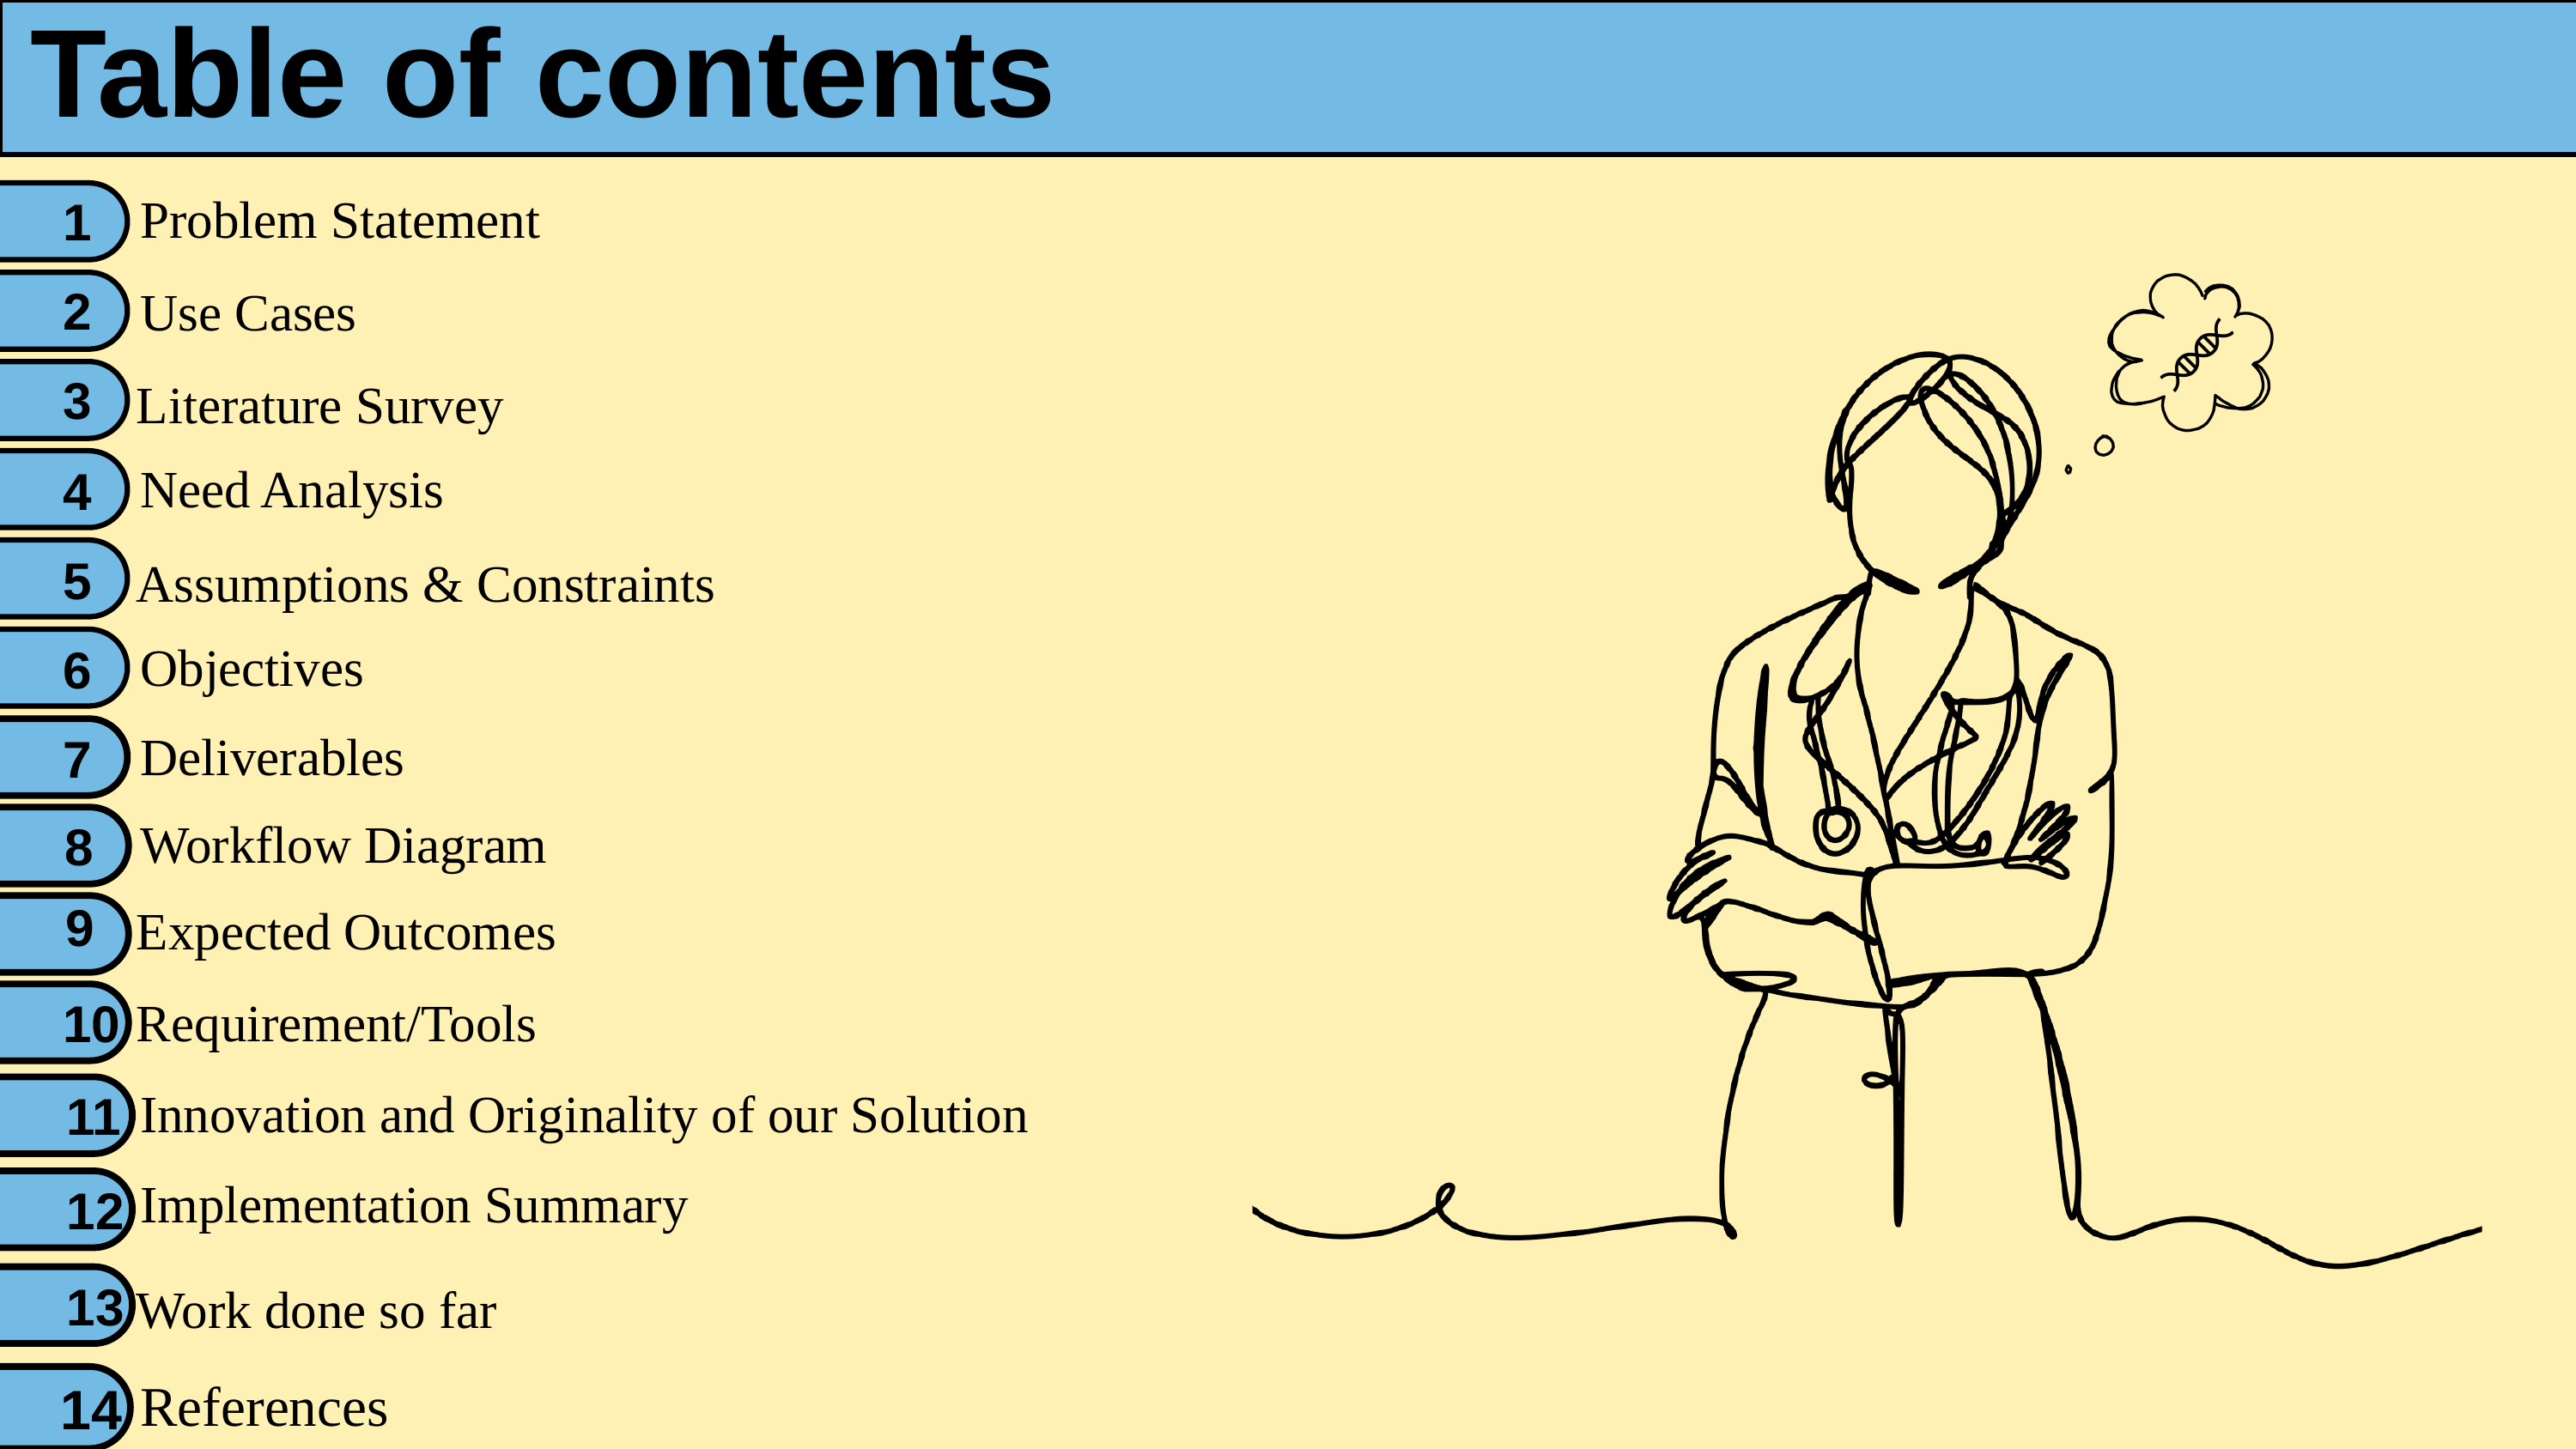

Table of contents

1
Problem Statement
2

Use Cases
3

Literature Survey
4
Need Analysis

5

Assumptions & Constraints
6
Objectives

7
Deliverables

8
Workflow Diagram

9
Expected Outcomes

10

Requirement/Tools
11
Innovation and Originality of our Solution

Implementation Summary
12

13

Work done so far
14
References